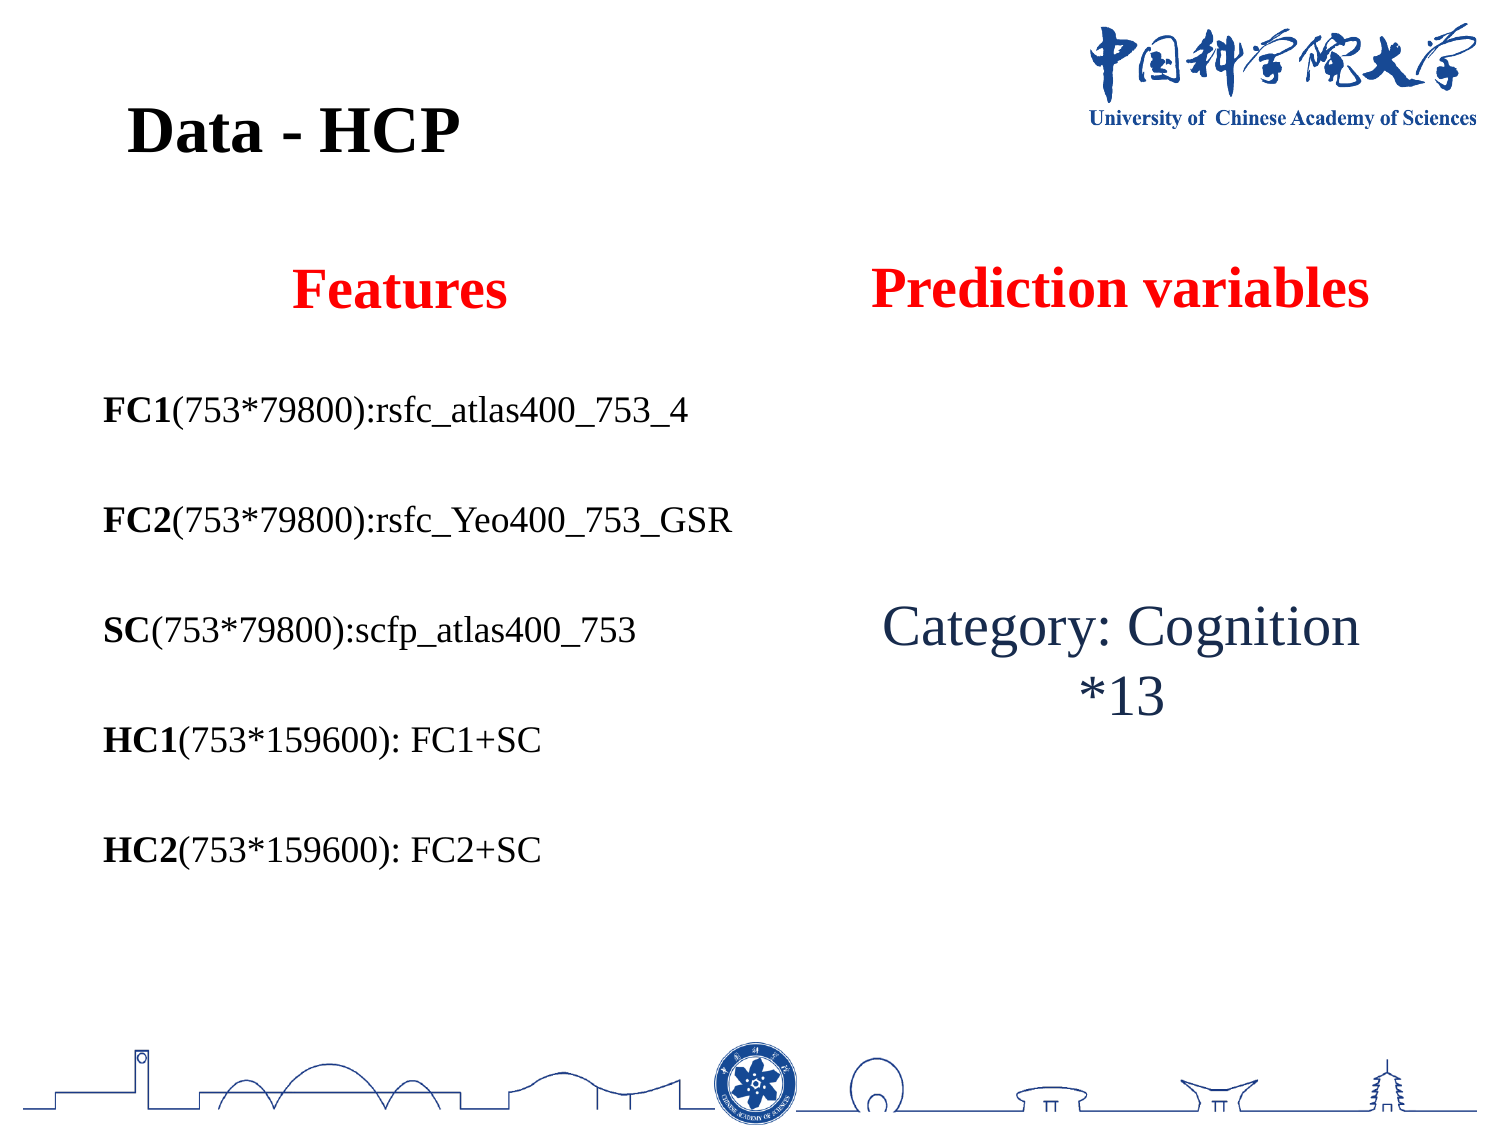

Data - HCP
Prediction variables
Features
FC1(753*79800):rsfc_atlas400_753_4
FC2(753*79800):rsfc_Yeo400_753_GSR
Category: Cognition
*13
SC(753*79800):scfp_atlas400_753
HC1(753*159600): FC1+SC
HC2(753*159600): FC2+SC